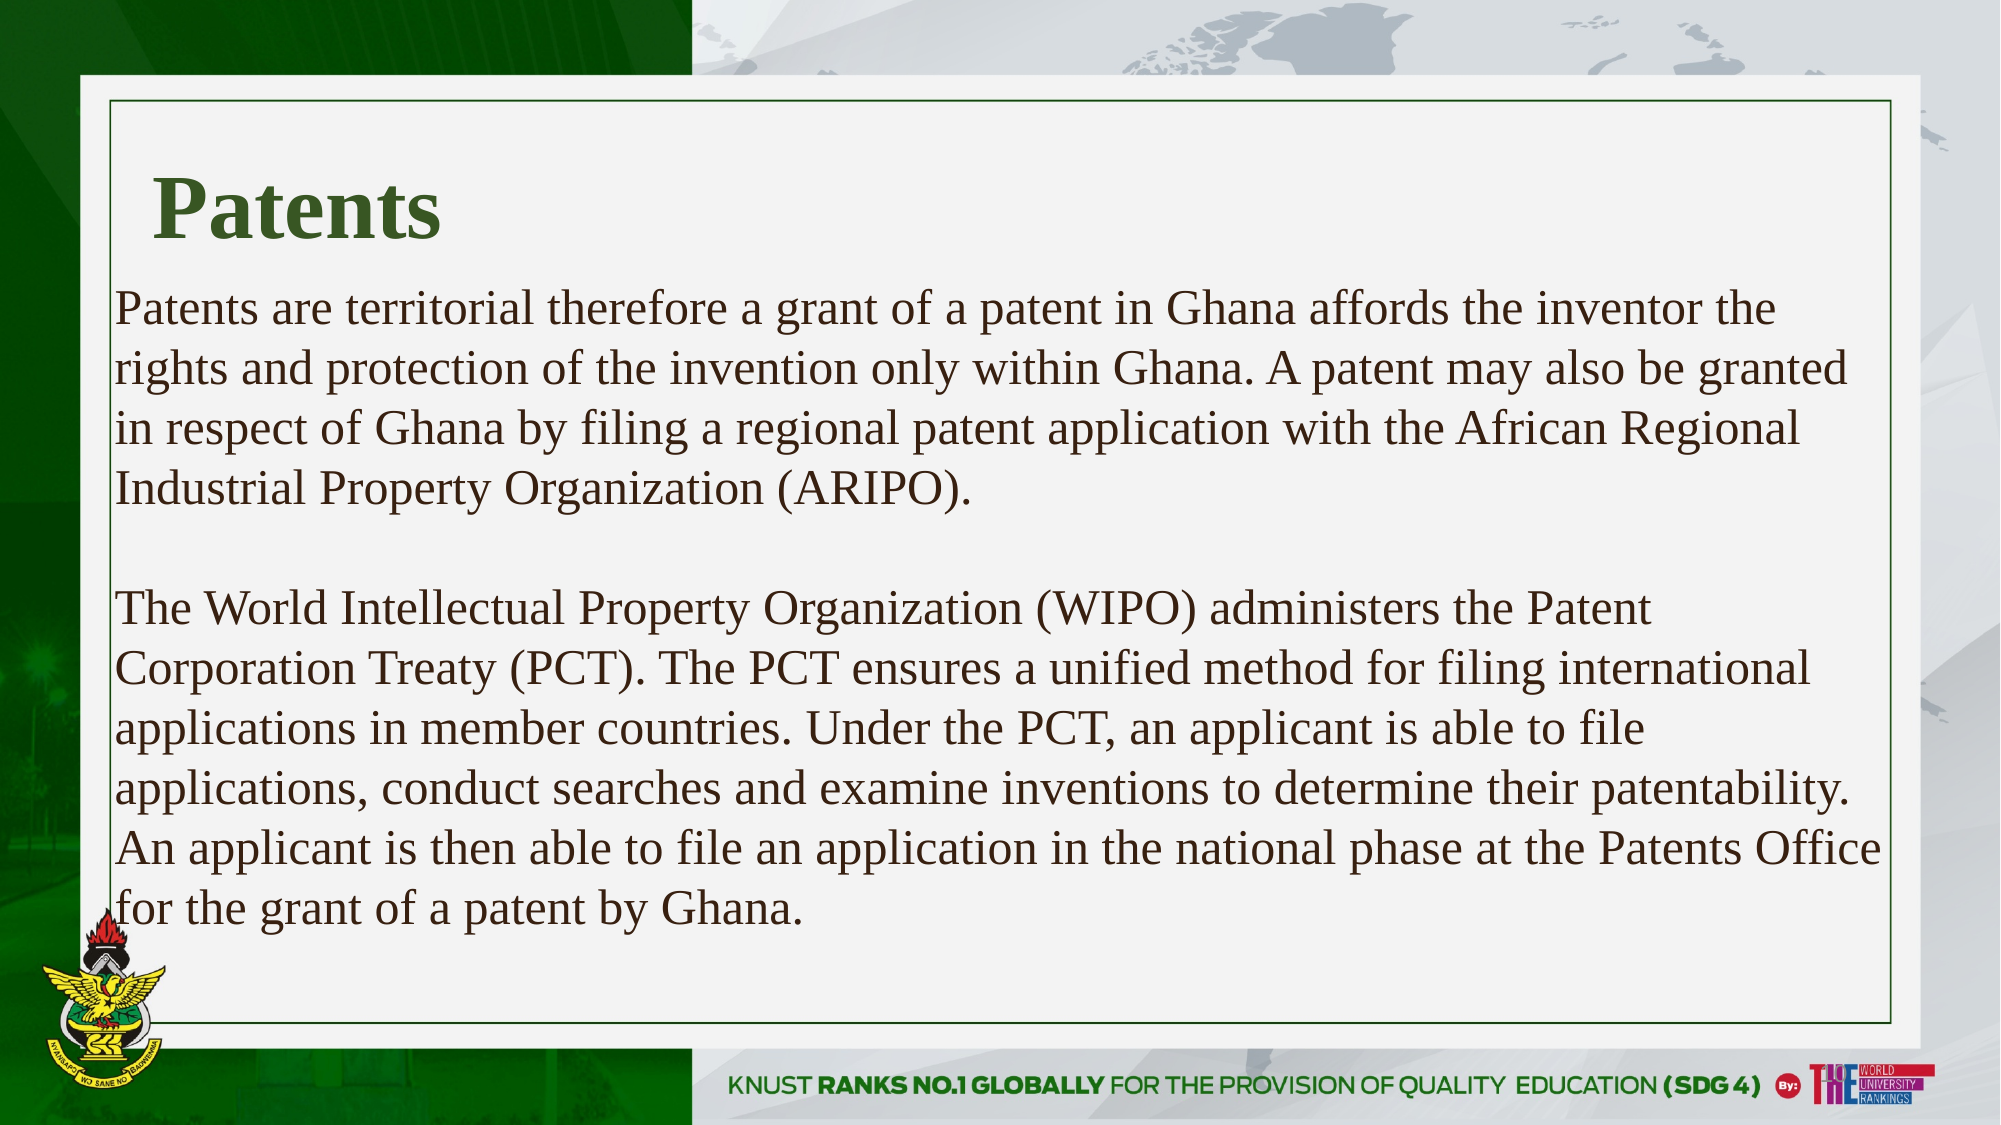

# Patents
Patents are territorial therefore a grant of a patent in Ghana affords the inventor the rights and protection of the invention only within Ghana. A patent may also be granted in respect of Ghana by filing a regional patent application with the African Regional Industrial Property Organization (ARIPO).

The World Intellectual Property Organization (WIPO) administers the Patent Corporation Treaty (PCT). The PCT ensures a unified method for filing international applications in member countries. Under the PCT, an applicant is able to file applications, conduct searches and examine inventions to determine their patentability. An applicant is then able to file an application in the national phase at the Patents Office for the grant of a patent by Ghana.
10